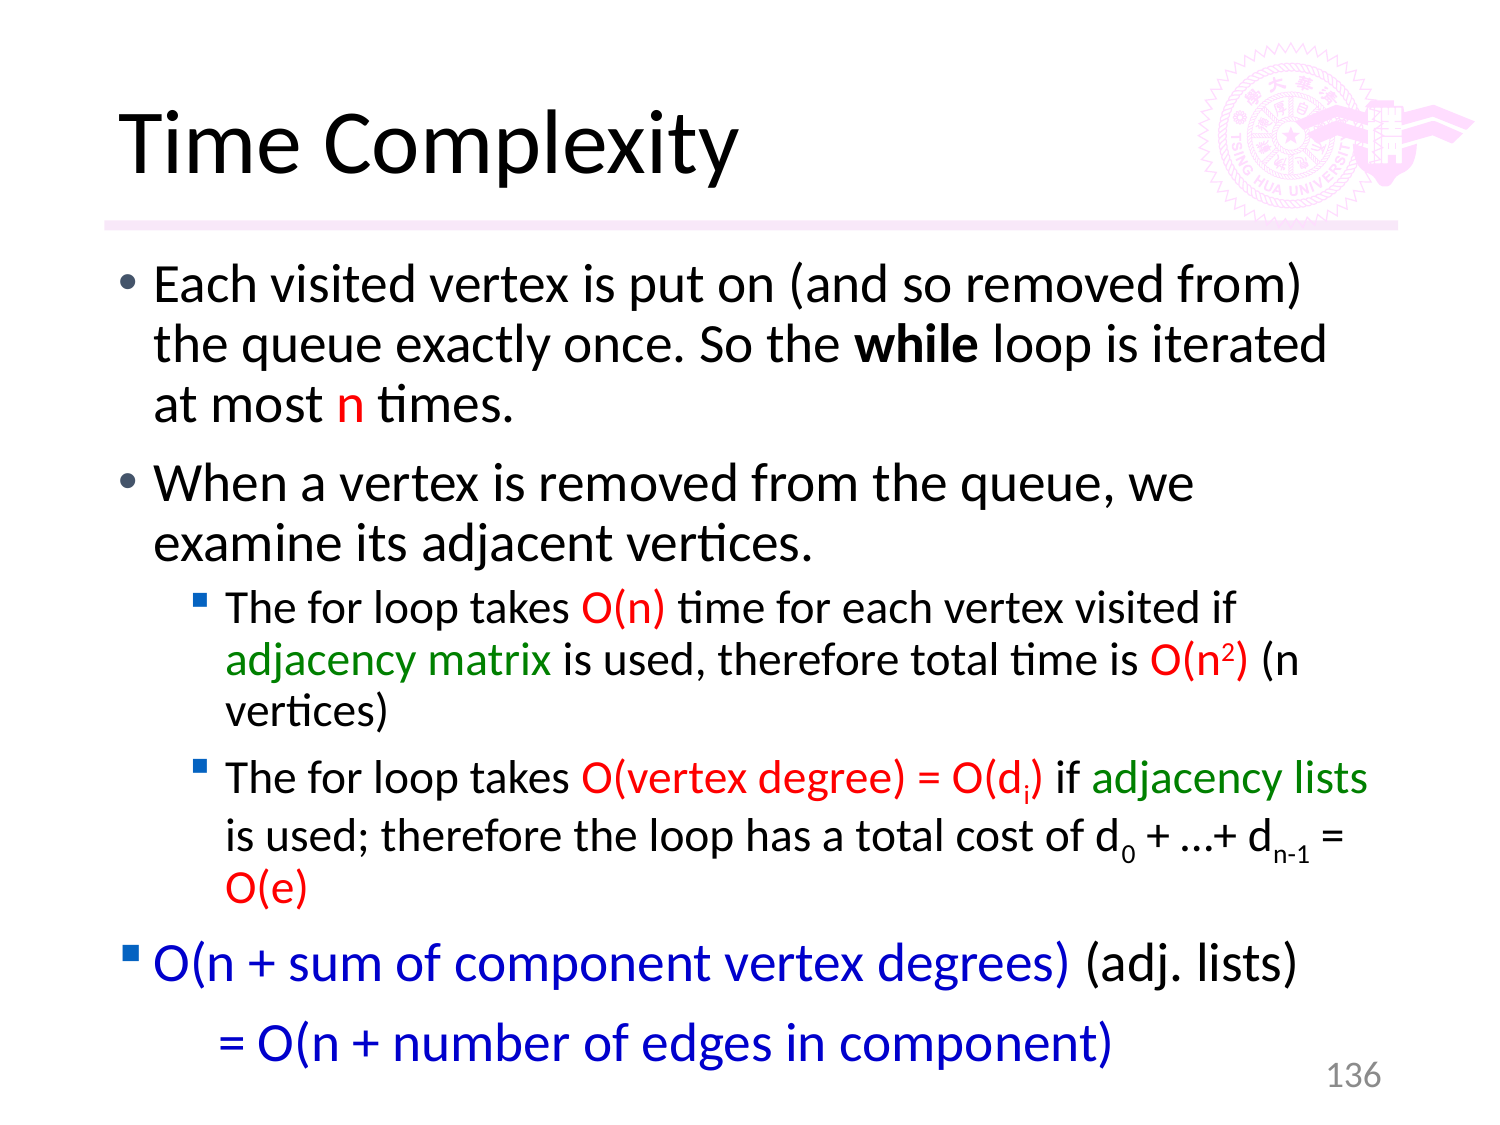

# Time Complexity
Each visited vertex is put on (and so removed from) the queue exactly once. So the while loop is iterated at most n times.
When a vertex is removed from the queue, we examine its adjacent vertices.
The for loop takes O(n) time for each vertex visited if adjacency matrix is used, therefore total time is O(n2) (n vertices)
The for loop takes O(vertex degree) = O(di) if adjacency lists is used; therefore the loop has a total cost of d0 + …+ dn-1 = O(e)
O(n + sum of component vertex degrees) (adj. lists)
        = O(n + number of edges in component)
136